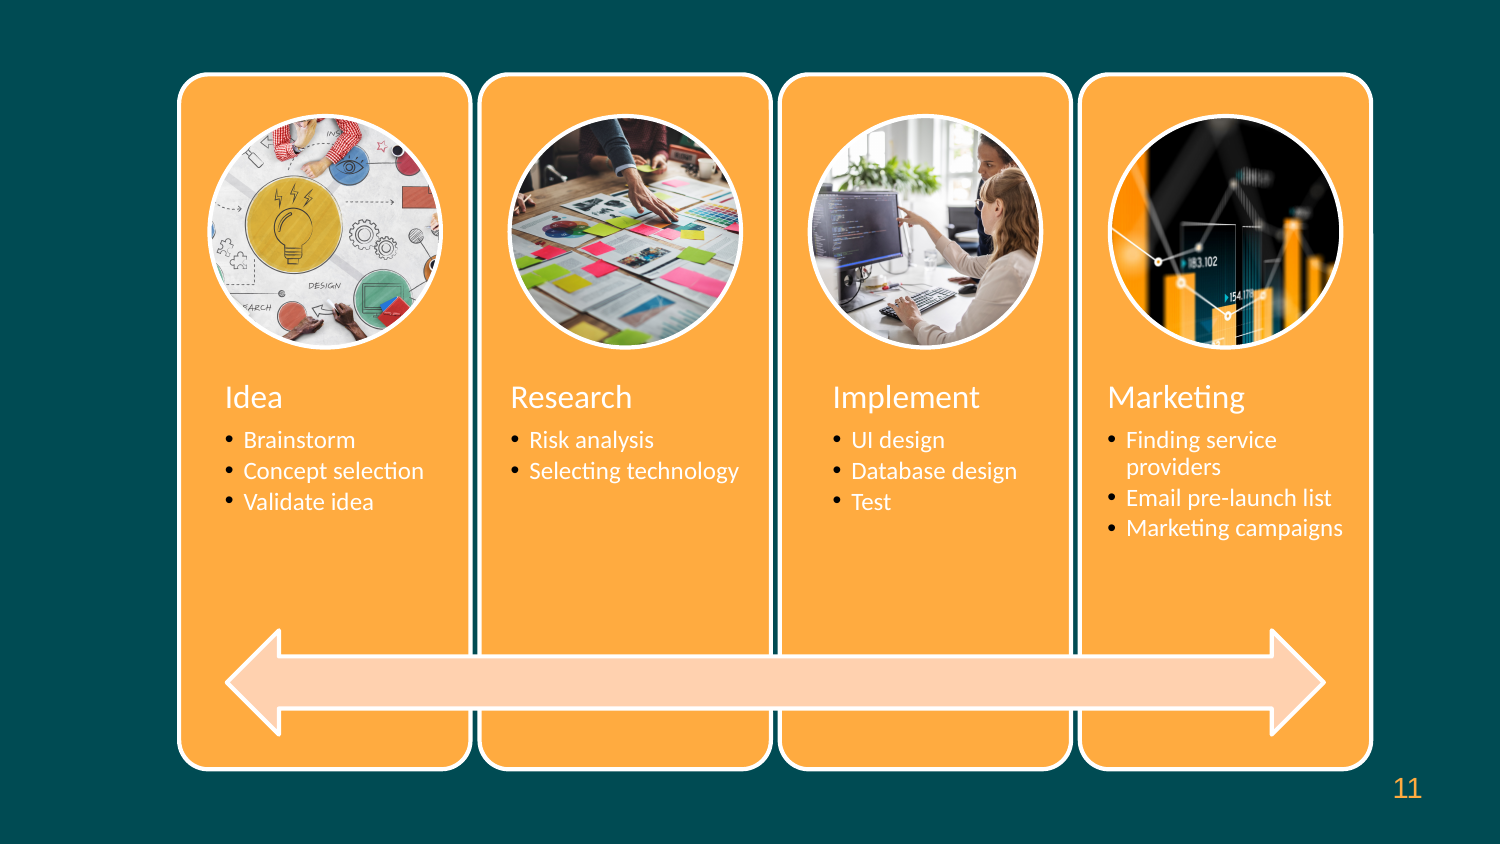

Idea
Brainstorm
Concept selection
Validate idea
Research
Risk analysis
Selecting technology
Implement
UI design
Database design
Test
Marketing
Finding service providers
Email pre-launch list
Marketing campaigns

11